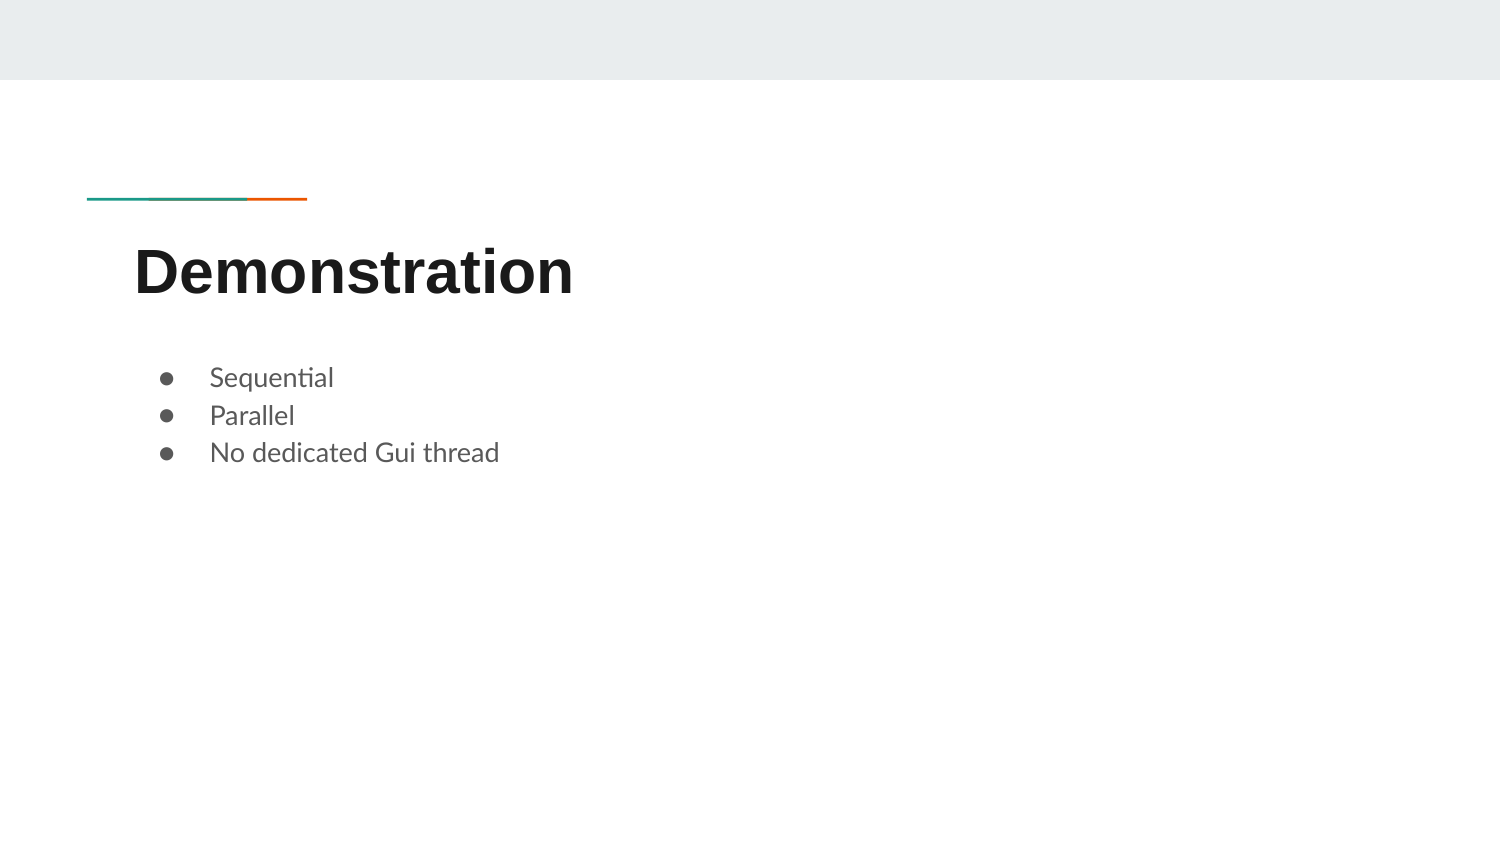

# Demonstration
Sequential
Parallel
No dedicated Gui thread